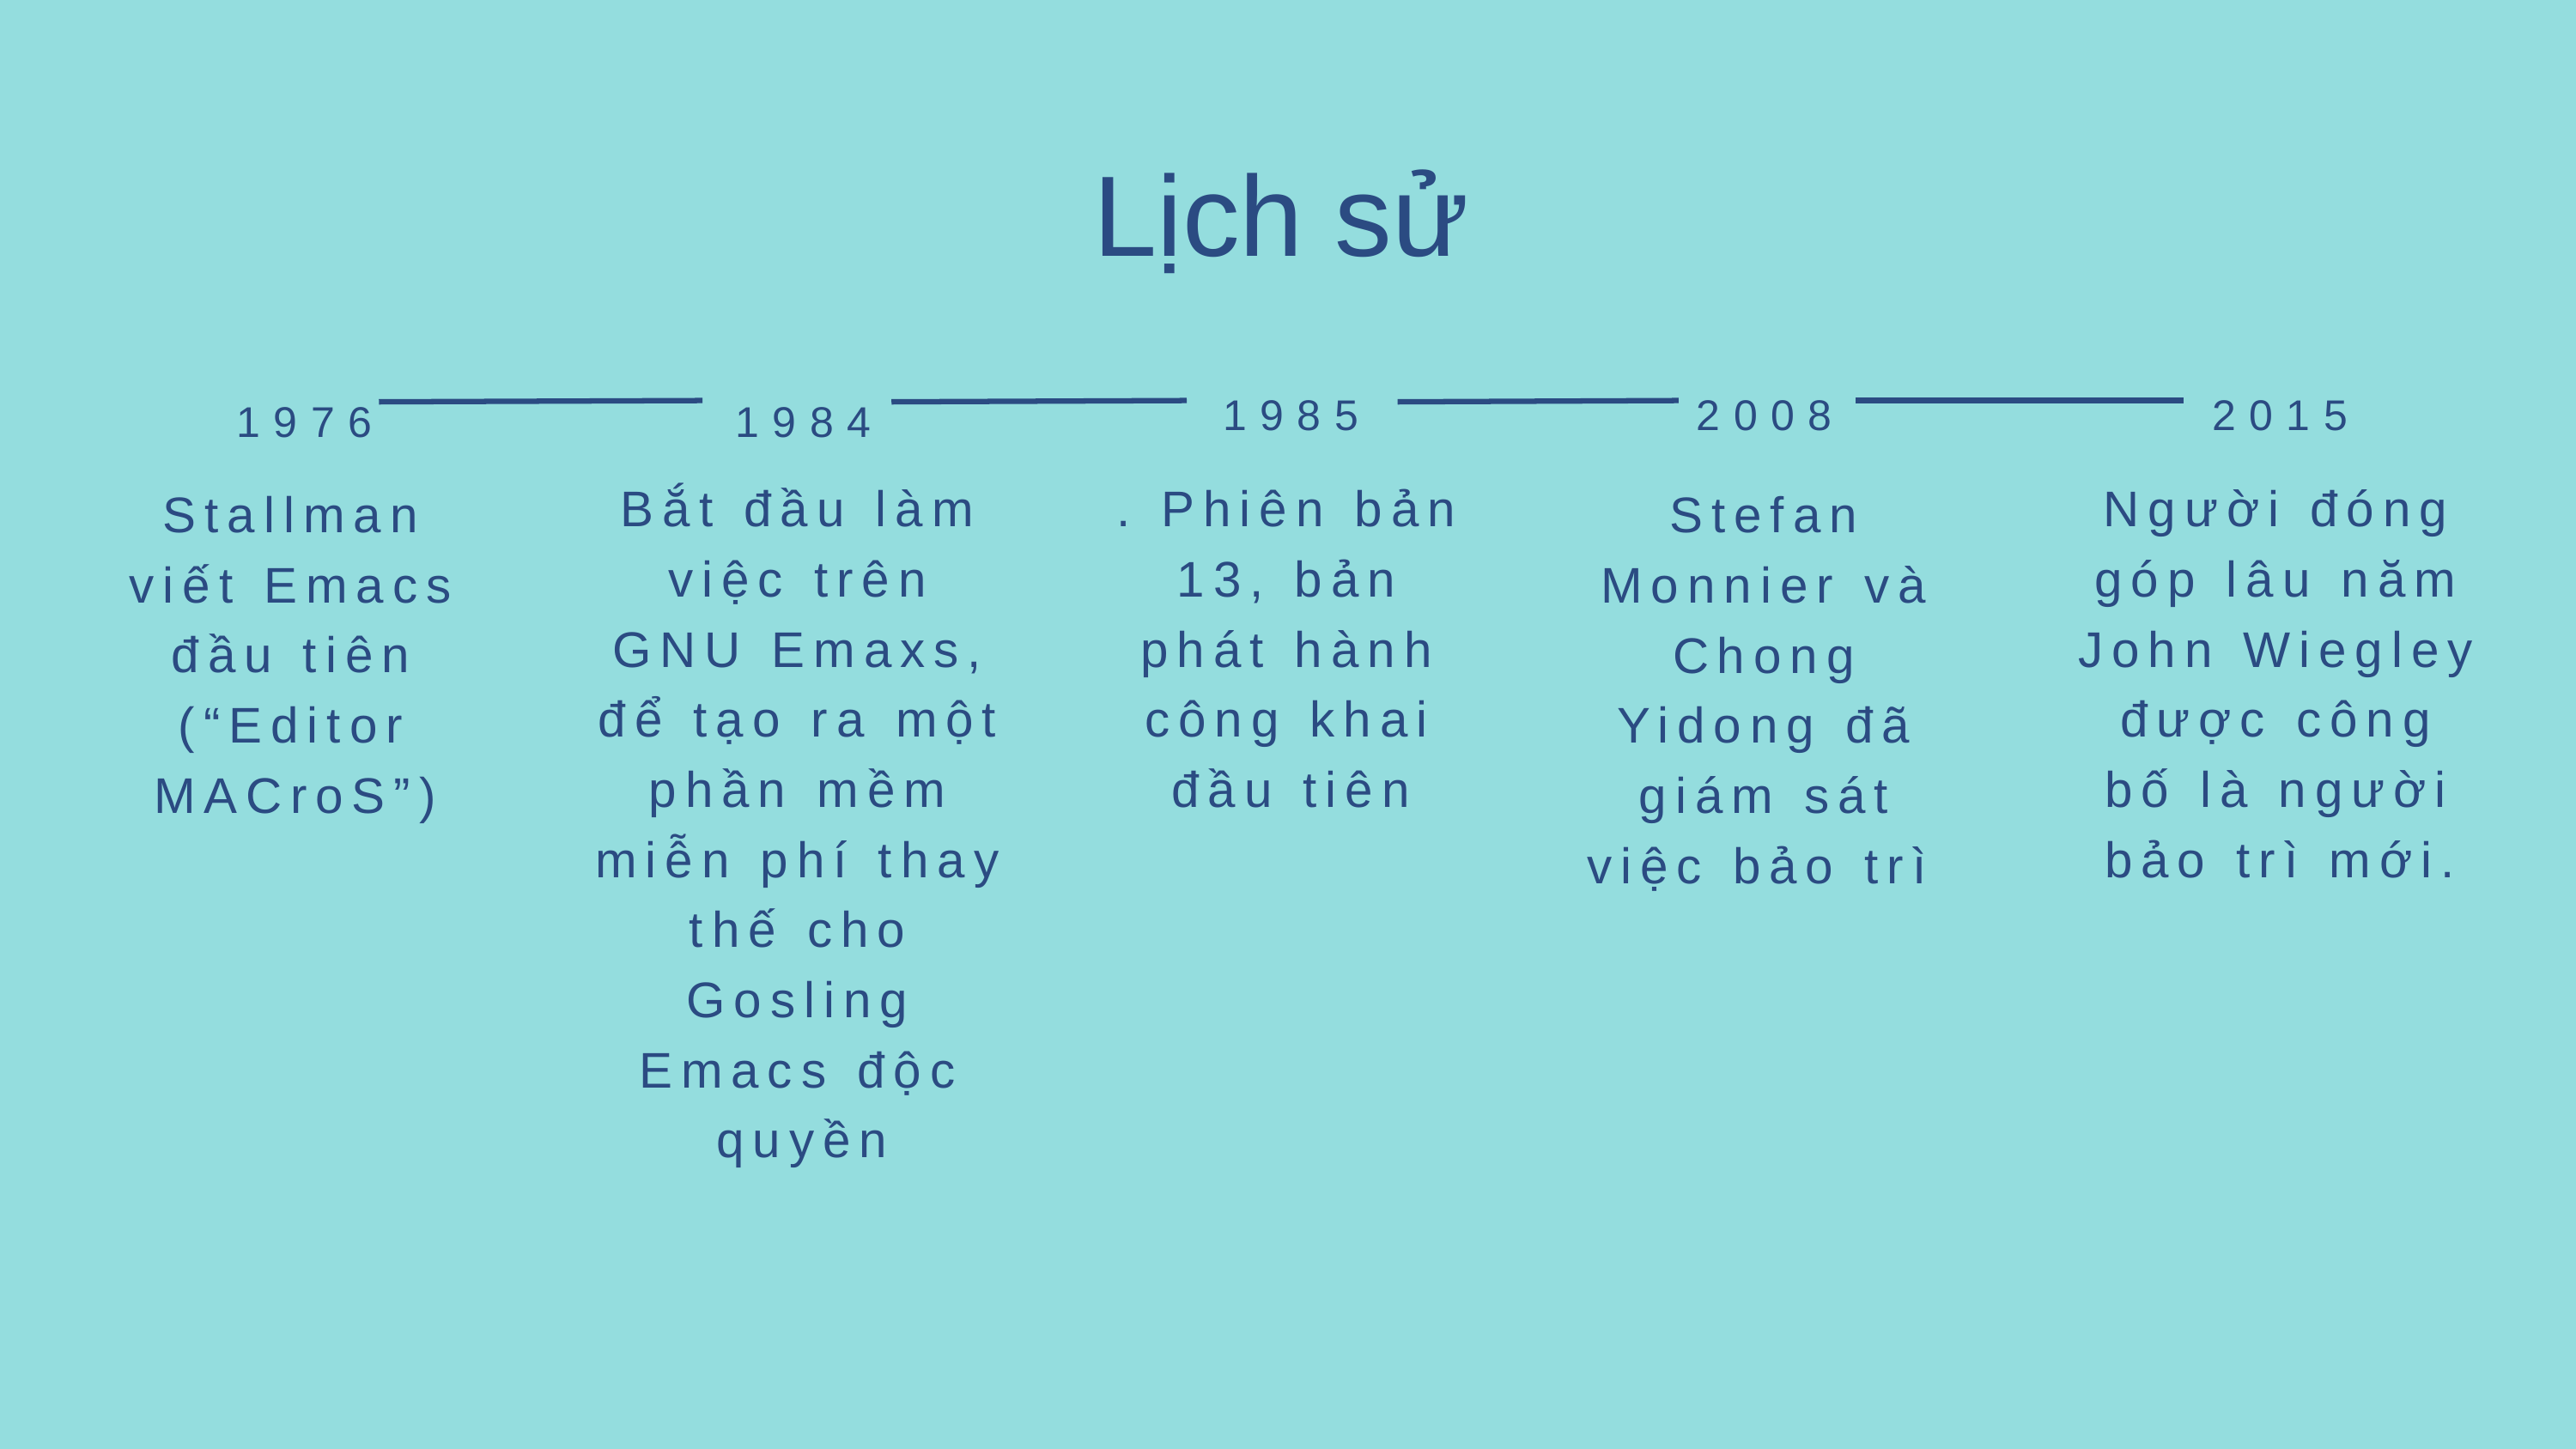

Lịch sử
2015
1985
2008
1976

1984
Bắt đầu làm việc trên GNU Emaxs, để tạo ra một phần mềm miễn phí thay thế cho Gosling Emacs độc quyền
. Phiên bản 13, bản phát hành công khai đầu tiên
Người đóng góp lâu năm John Wiegley được công bố là người bảo trì mới.
Stallman viết Emacs đầu tiên (“Editor MACroS”)

Stefan Monnier và Chong Yidong đã giám sát việc bảo trì